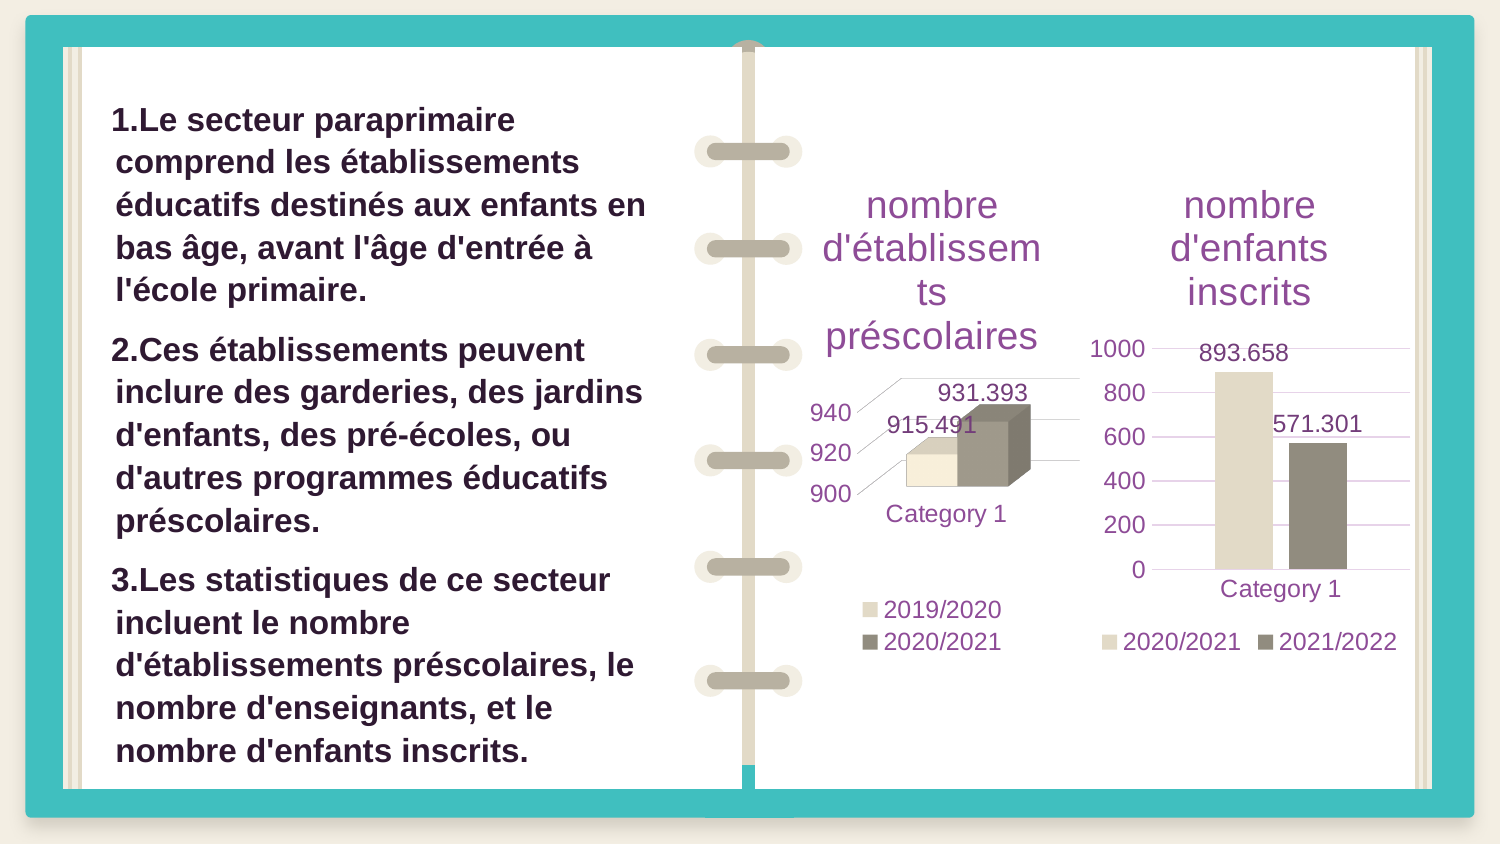

Le secteur paraprimaire comprend les établissements éducatifs destinés aux enfants en bas âge, avant l'âge d'entrée à l'école primaire.
Ces établissements peuvent inclure des garderies, des jardins d'enfants, des pré-écoles, ou d'autres programmes éducatifs préscolaires.
Les statistiques de ce secteur incluent le nombre d'établissements préscolaires, le nombre d'enseignants, et le nombre d'enfants inscrits.

[unsupported chart]

### Chart: nombre d'enfants inscrits

| Category | 2020/2021 | 2021/2022 |
|---|---|---|
| Category 1 | 893.658 | 571.301 |